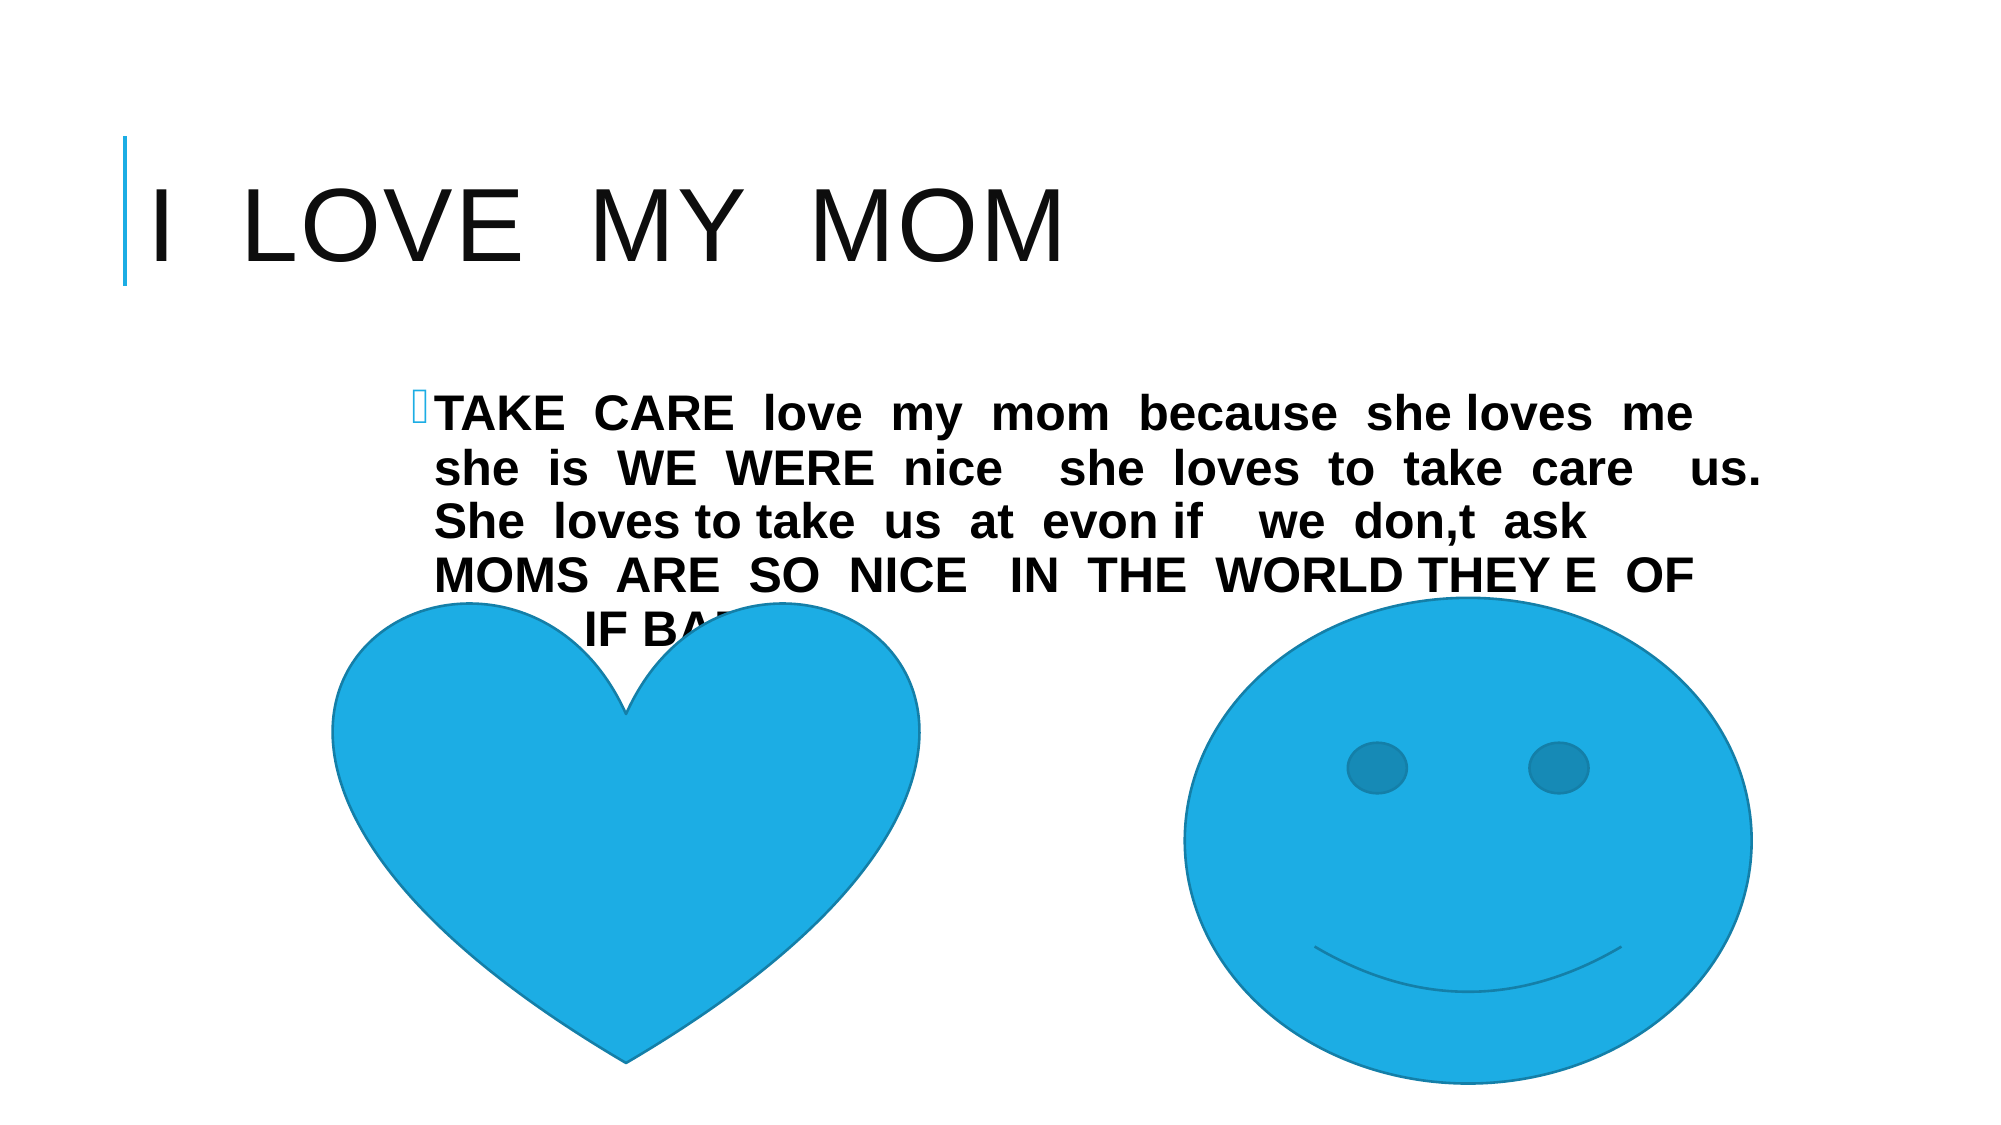

# I  love  my  mom
TAKE  CARE  love  my  mom  because  she loves  me  she  is  WE  WERE  nice    she  loves  to  take  care    us.  She  loves to take  us  at  evon if    we  don,t  ask           MOMS  ARE  SO  NICE   IN  THE  WORLD THEY E  OF  US  	IF BABYS